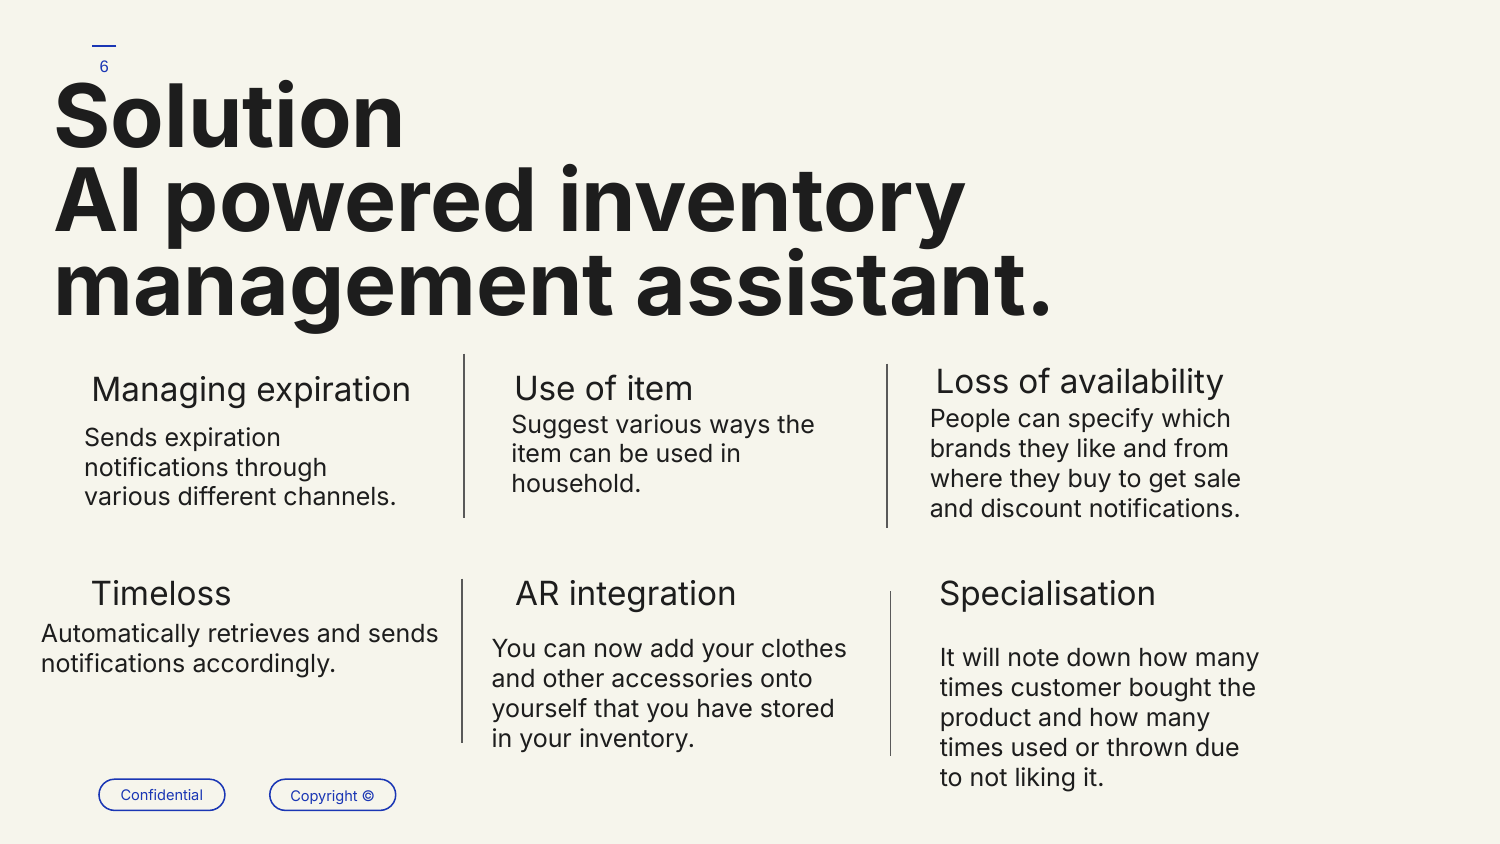

6
# Solution
AI powered inventory management assistant.
Loss of availability
Use of item
Managing expiration
People can specify which brands they like and from where they buy to get sale and discount notifications.
Suggest various ways the item can be used in household.
Sends expiration notifications through various different channels.

Timeloss
AR integration
Specialisation
Automatically retrieves and sends notifications accordingly.
You can now add your clothes and other accessories onto yourself that you have stored in your inventory.
It will note down how many times customer bought the product and how many times used or thrown due to not liking it.